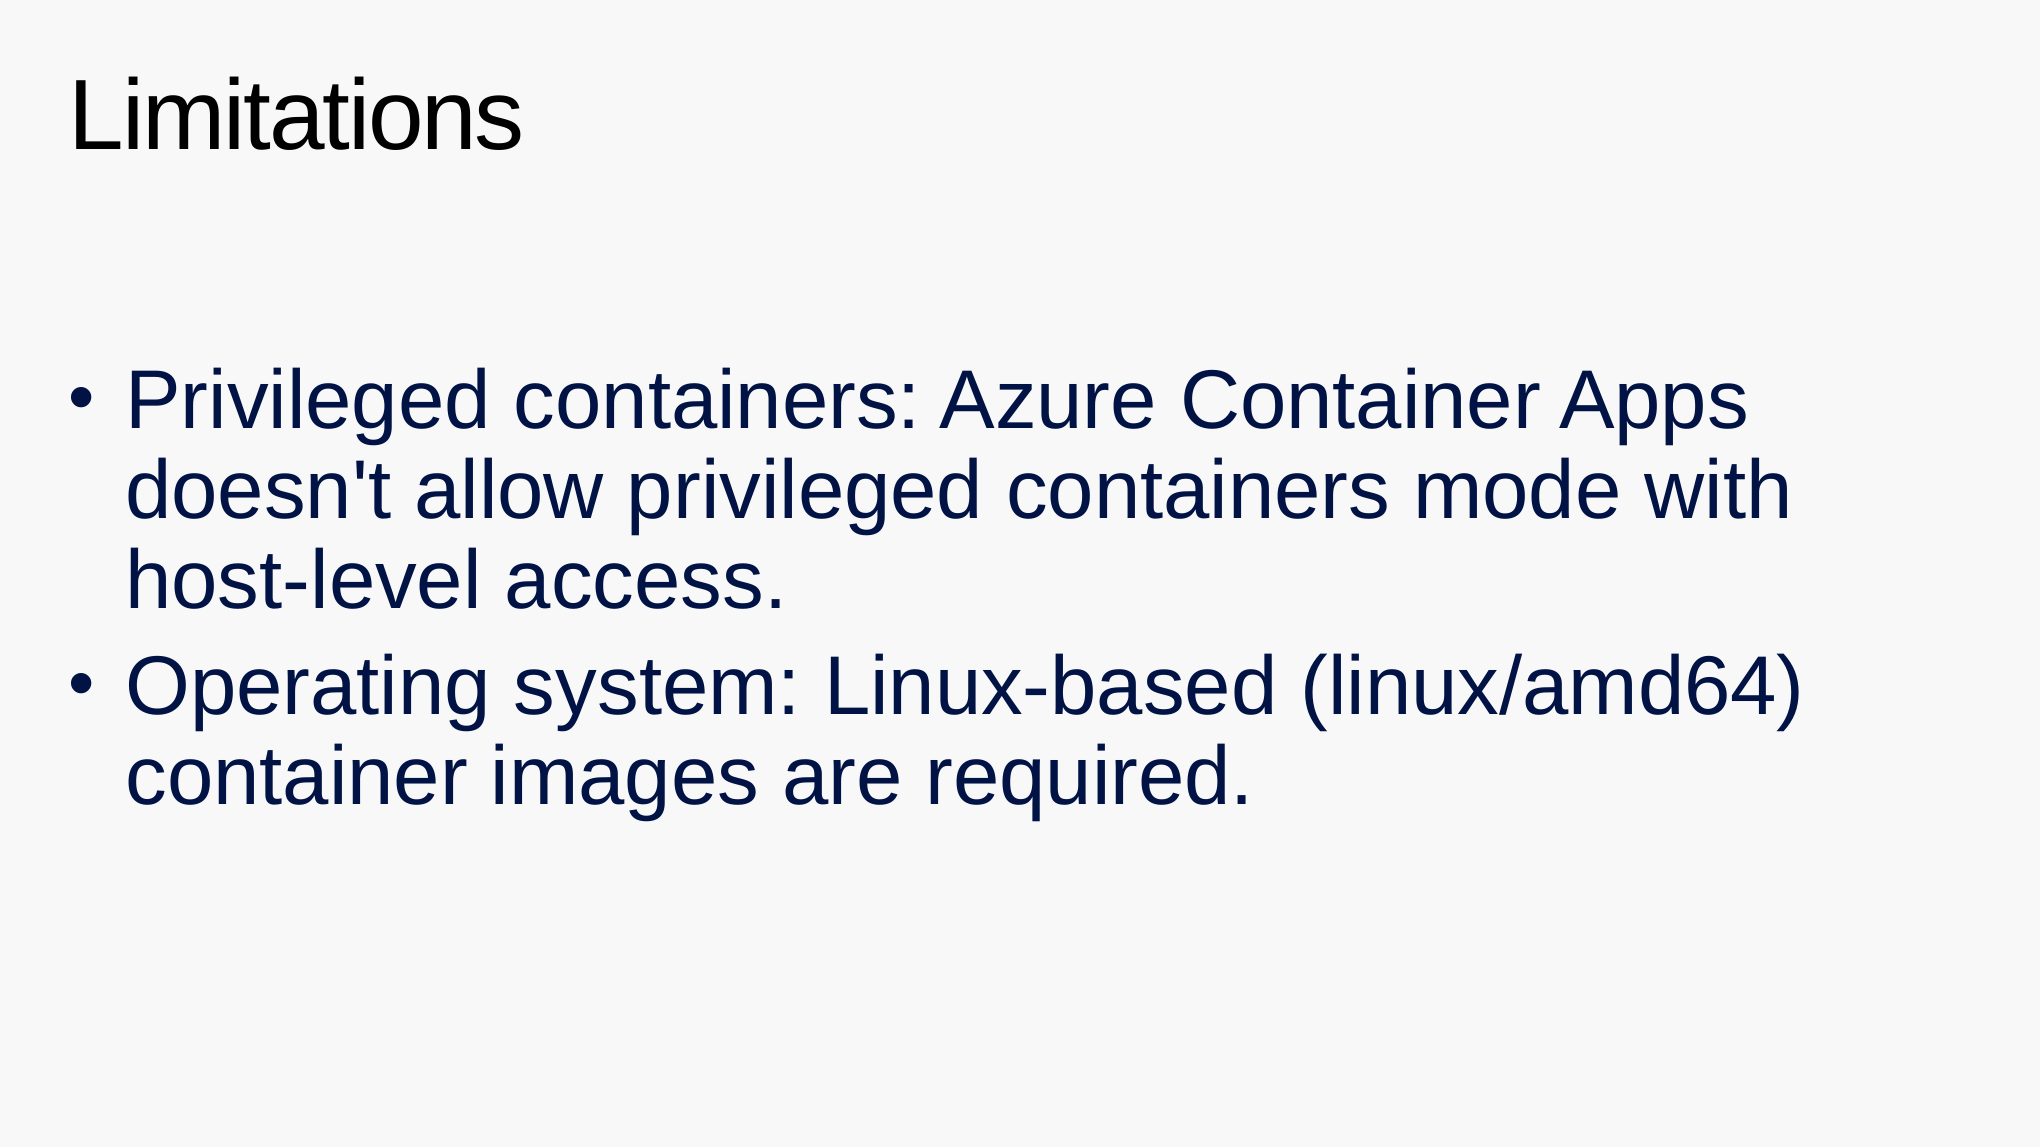

# Limitations
Privileged containers: Azure Container Apps doesn't allow privileged containers mode with host-level access.
Operating system: Linux-based (linux/amd64) container images are required.